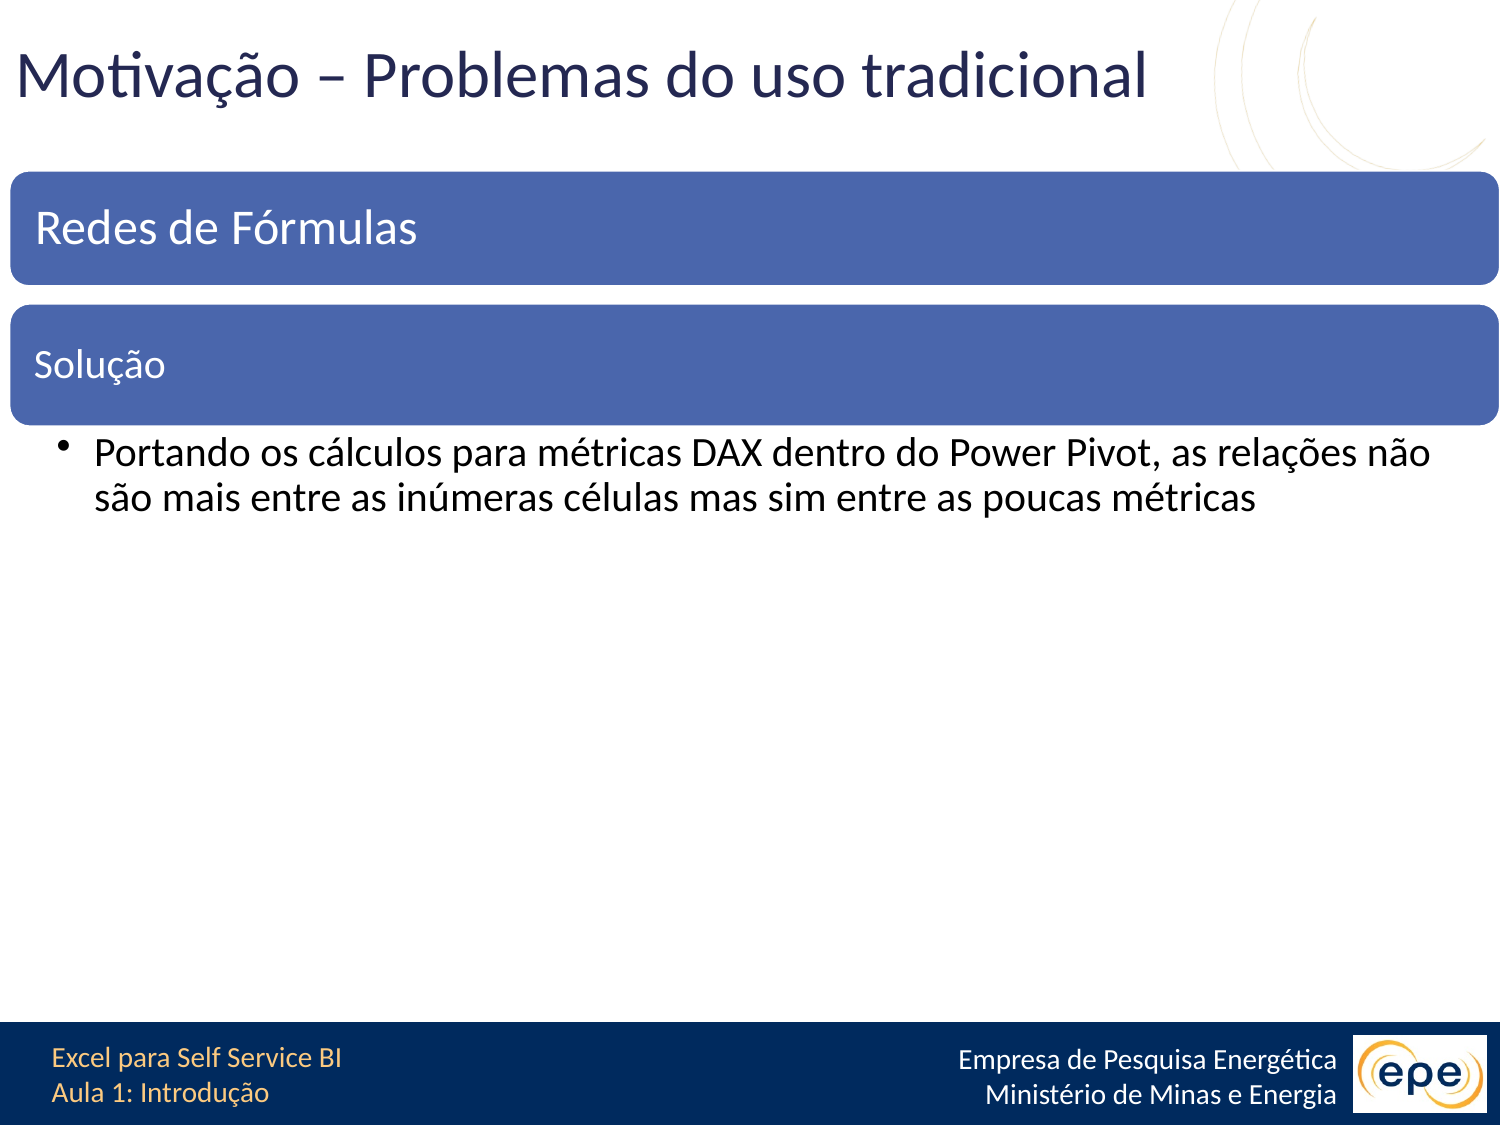

# Motivação – Problemas do uso tradicional
Redes de Fórmulas
Solução
Portando os cálculos para métricas DAX dentro do Power Pivot, as relações não são mais entre as inúmeras células mas sim entre as poucas métricas